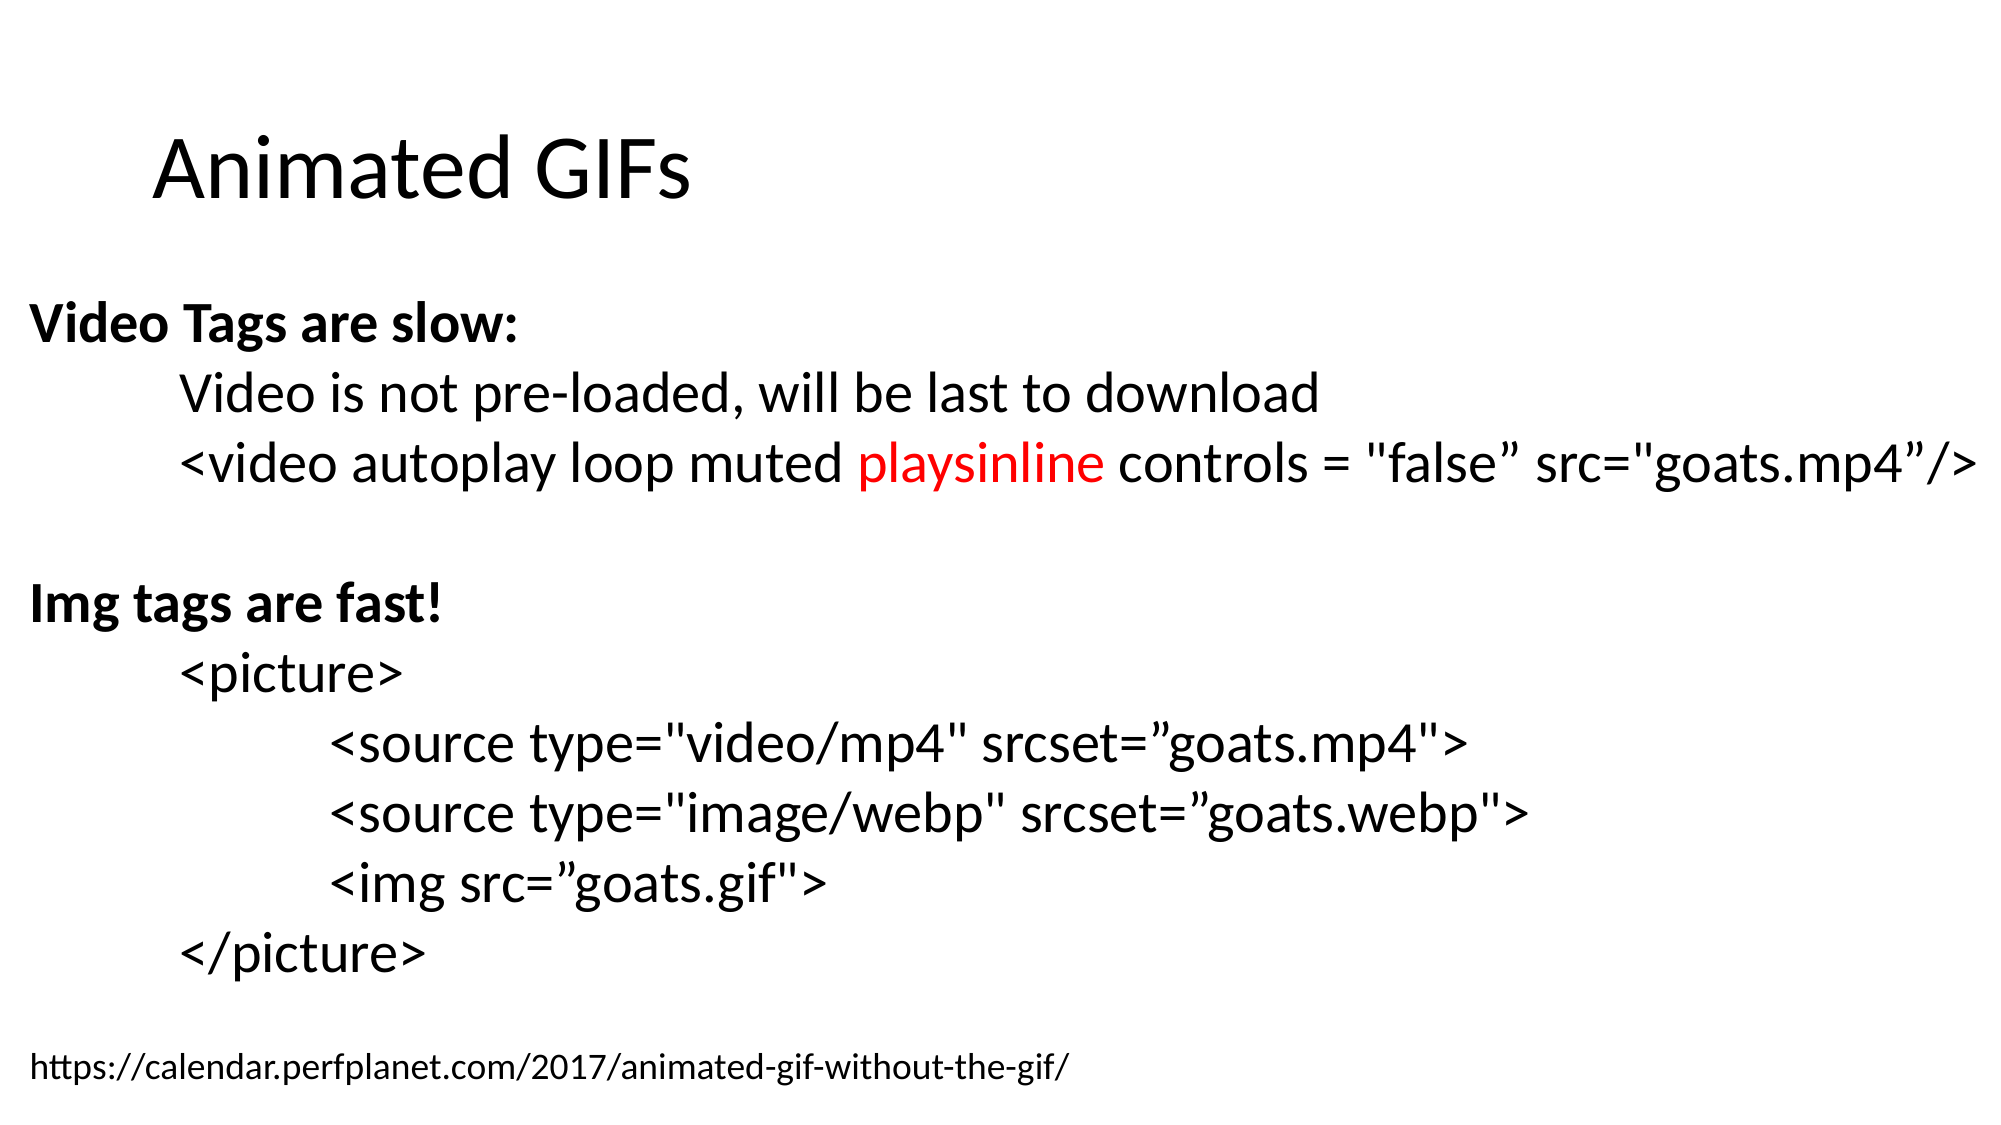

# Animated GIFs
Video Tags are slow:
	Video is not pre-loaded, will be last to download
	<video autoplay loop muted playsinline controls = "false” src="goats.mp4”/>

Img tags are fast!
	<picture>
		<source type="video/mp4" srcset=”goats.mp4">
		<source type="image/webp" srcset=”goats.webp">
		<img src=”goats.gif">
	</picture>

https://calendar.perfplanet.com/2017/animated-gif-without-the-gif/